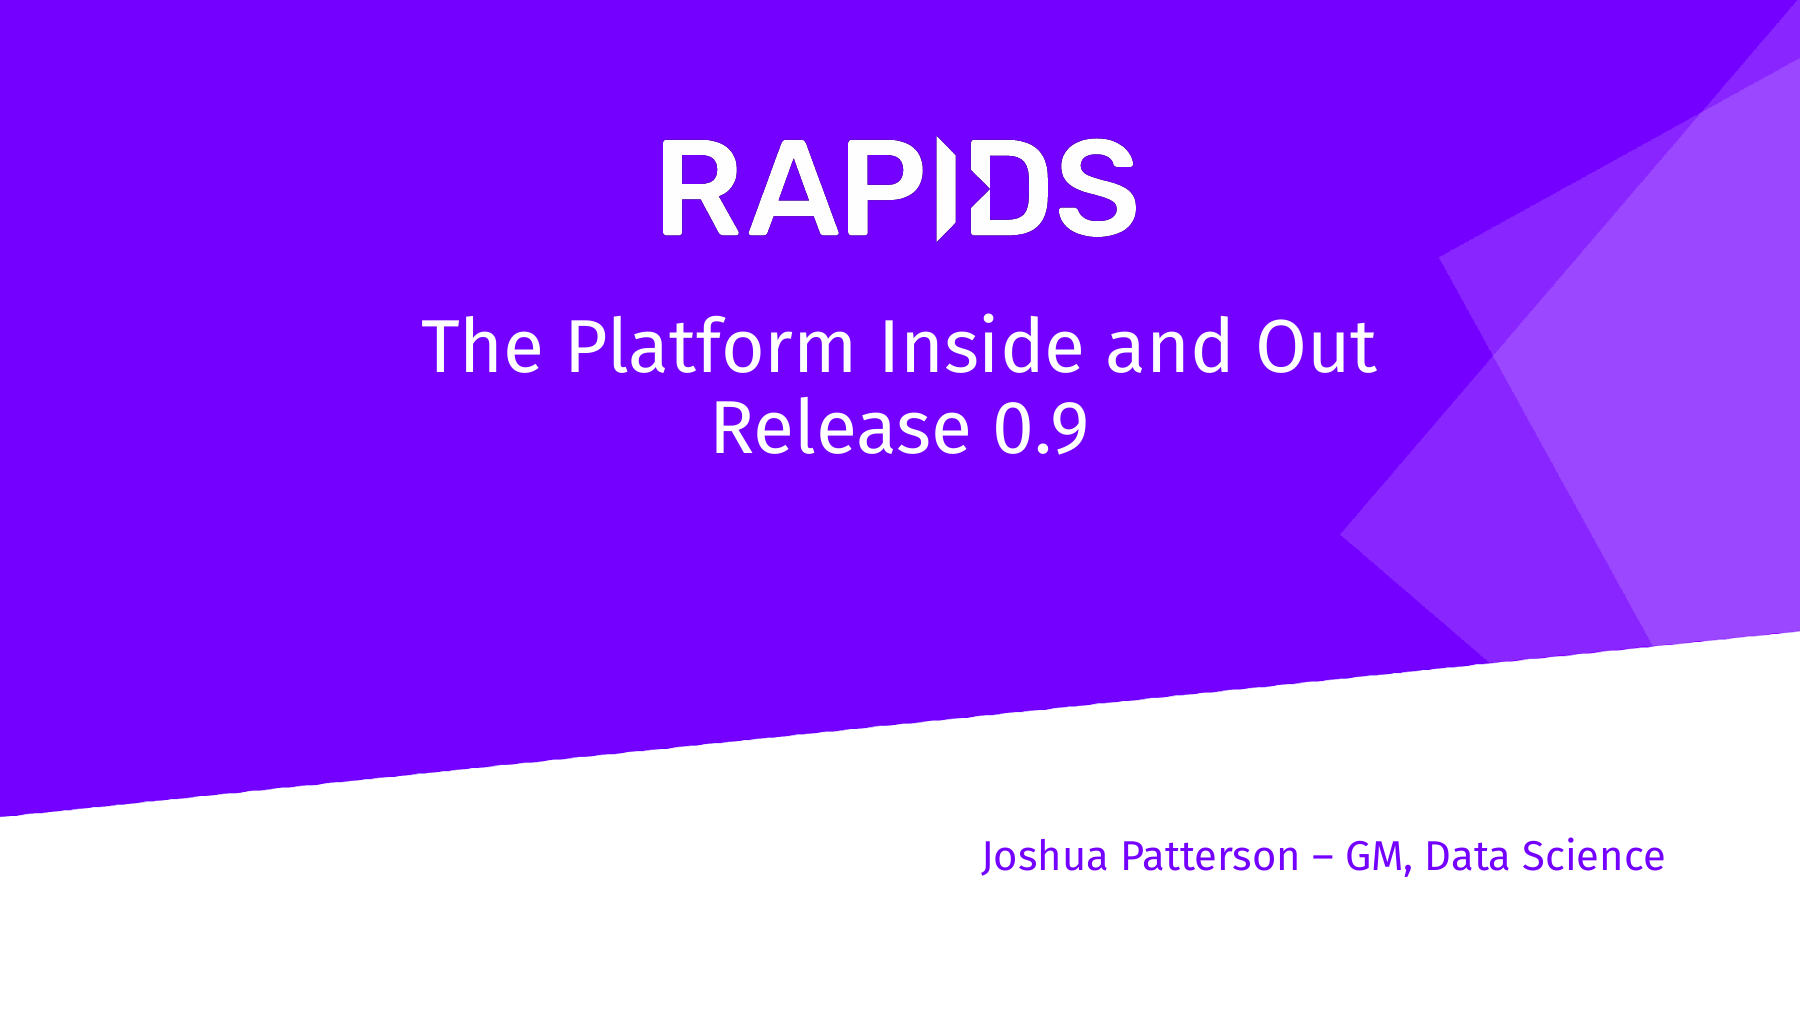

# The Platform Inside and Out Release 0.9
Joshua Patterson – GM, Data Science